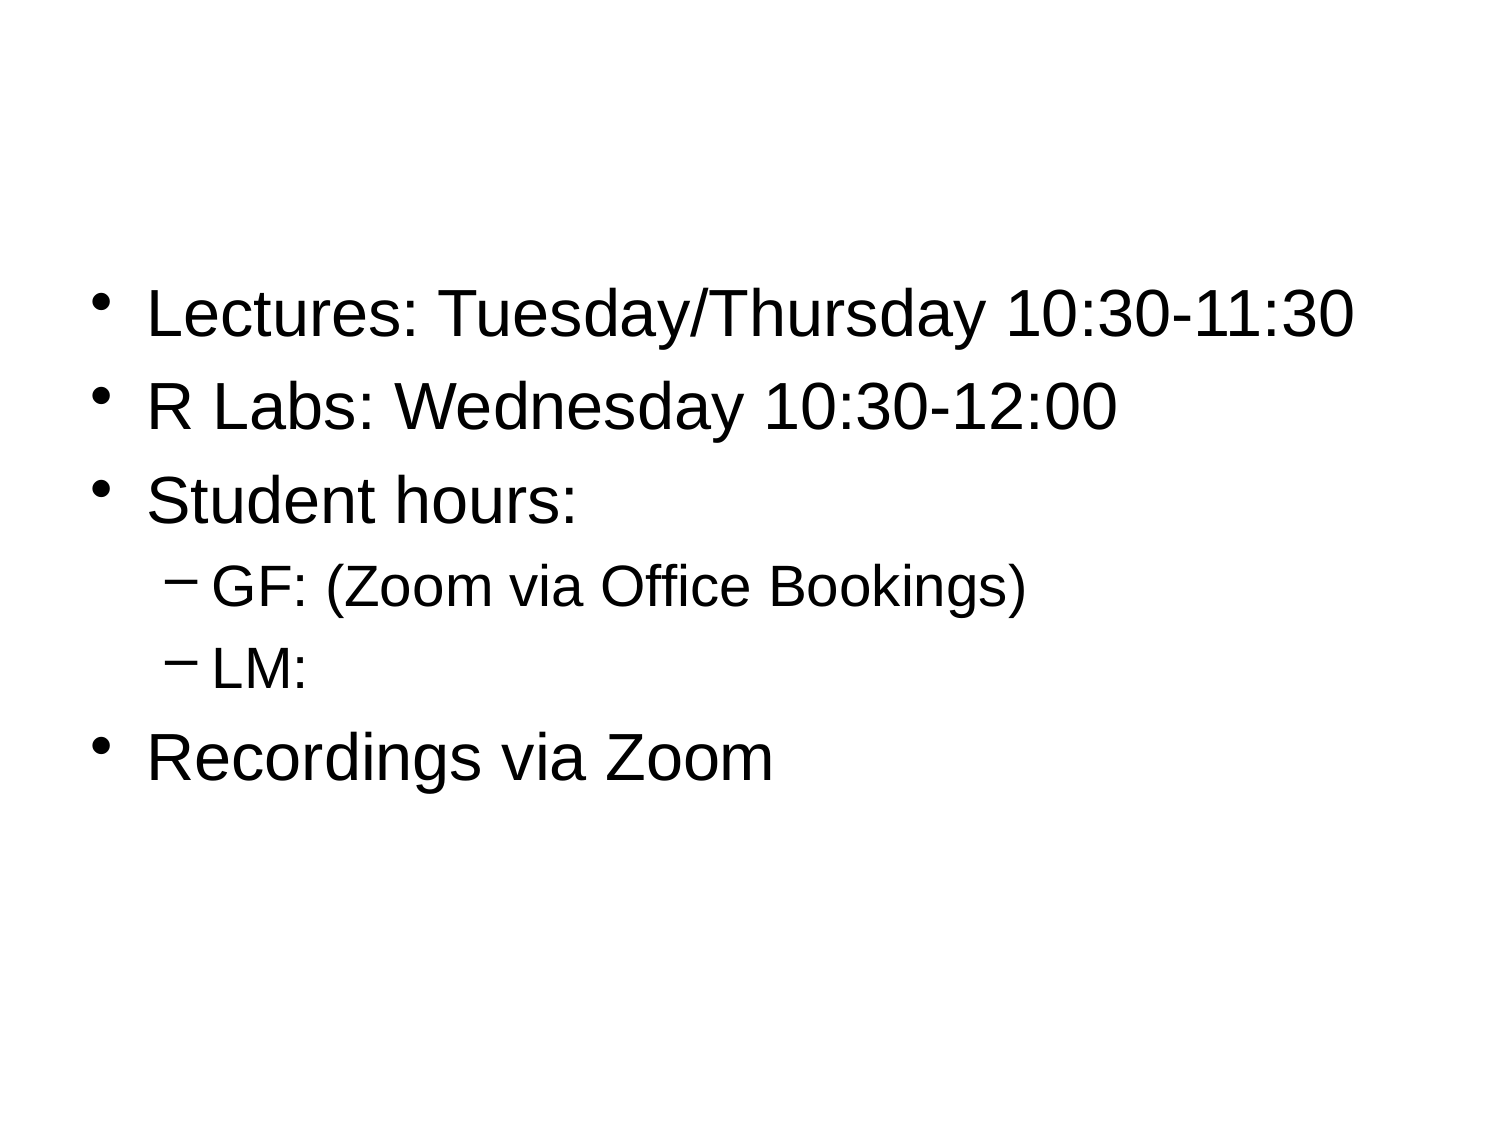

# Class/Lab Schedule
Lectures: Tuesday/Thursday 10:30-11:30
R Labs: Wednesday 10:30-12:00
Student hours:
GF: (Zoom via Office Bookings)
LM:
Recordings via Zoom

Advanced Stats
Introduction
12